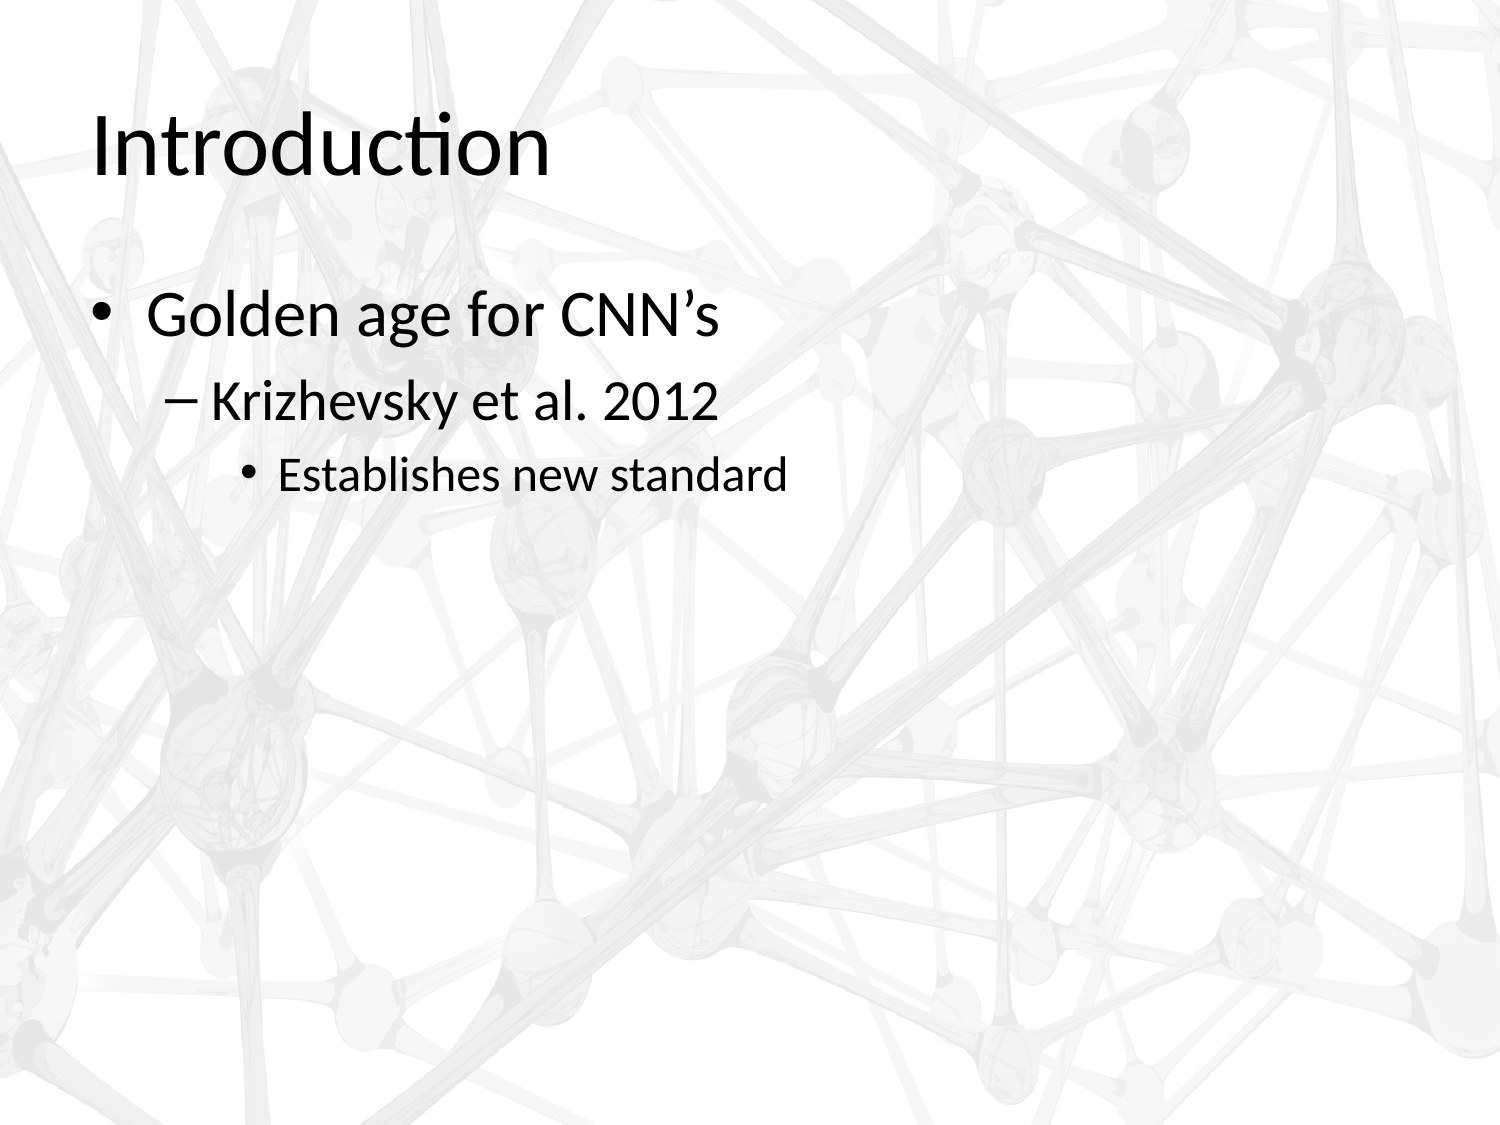

# Introduction
Golden age for CNN’s
Krizhevsky et al. 2012
Establishes new standard